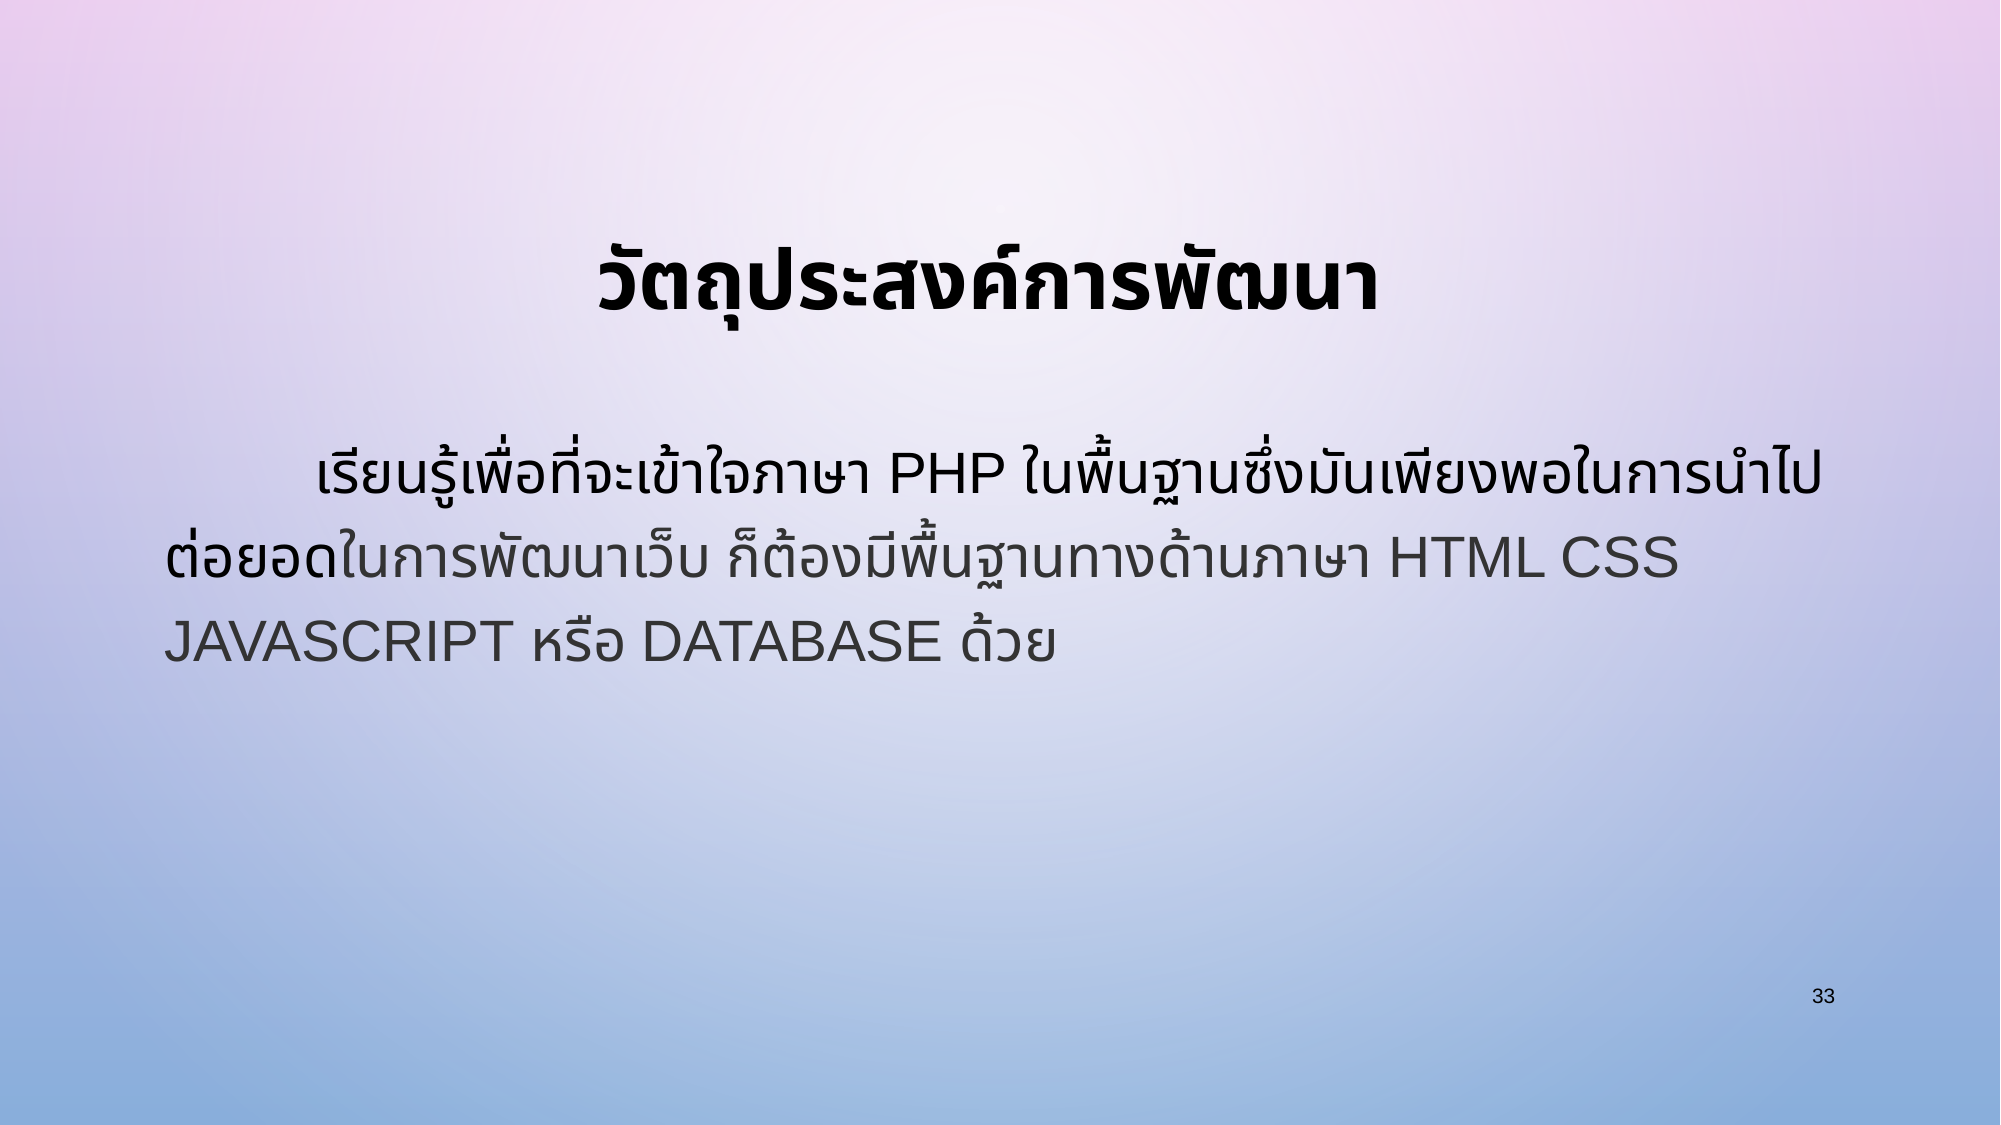

# วัตถุประสงค์การพัฒนา
	เรียนรู้เพื่อที่จะเข้าใจภาษา PHP ในพื้นฐานซึ่งมันเพียงพอในการนำไปต่อยอดในการพัฒนาเว็บ ก็ต้องมีพื้นฐานทางด้านภาษา HTML CSS JavaScript หรือ Database ด้วย
33